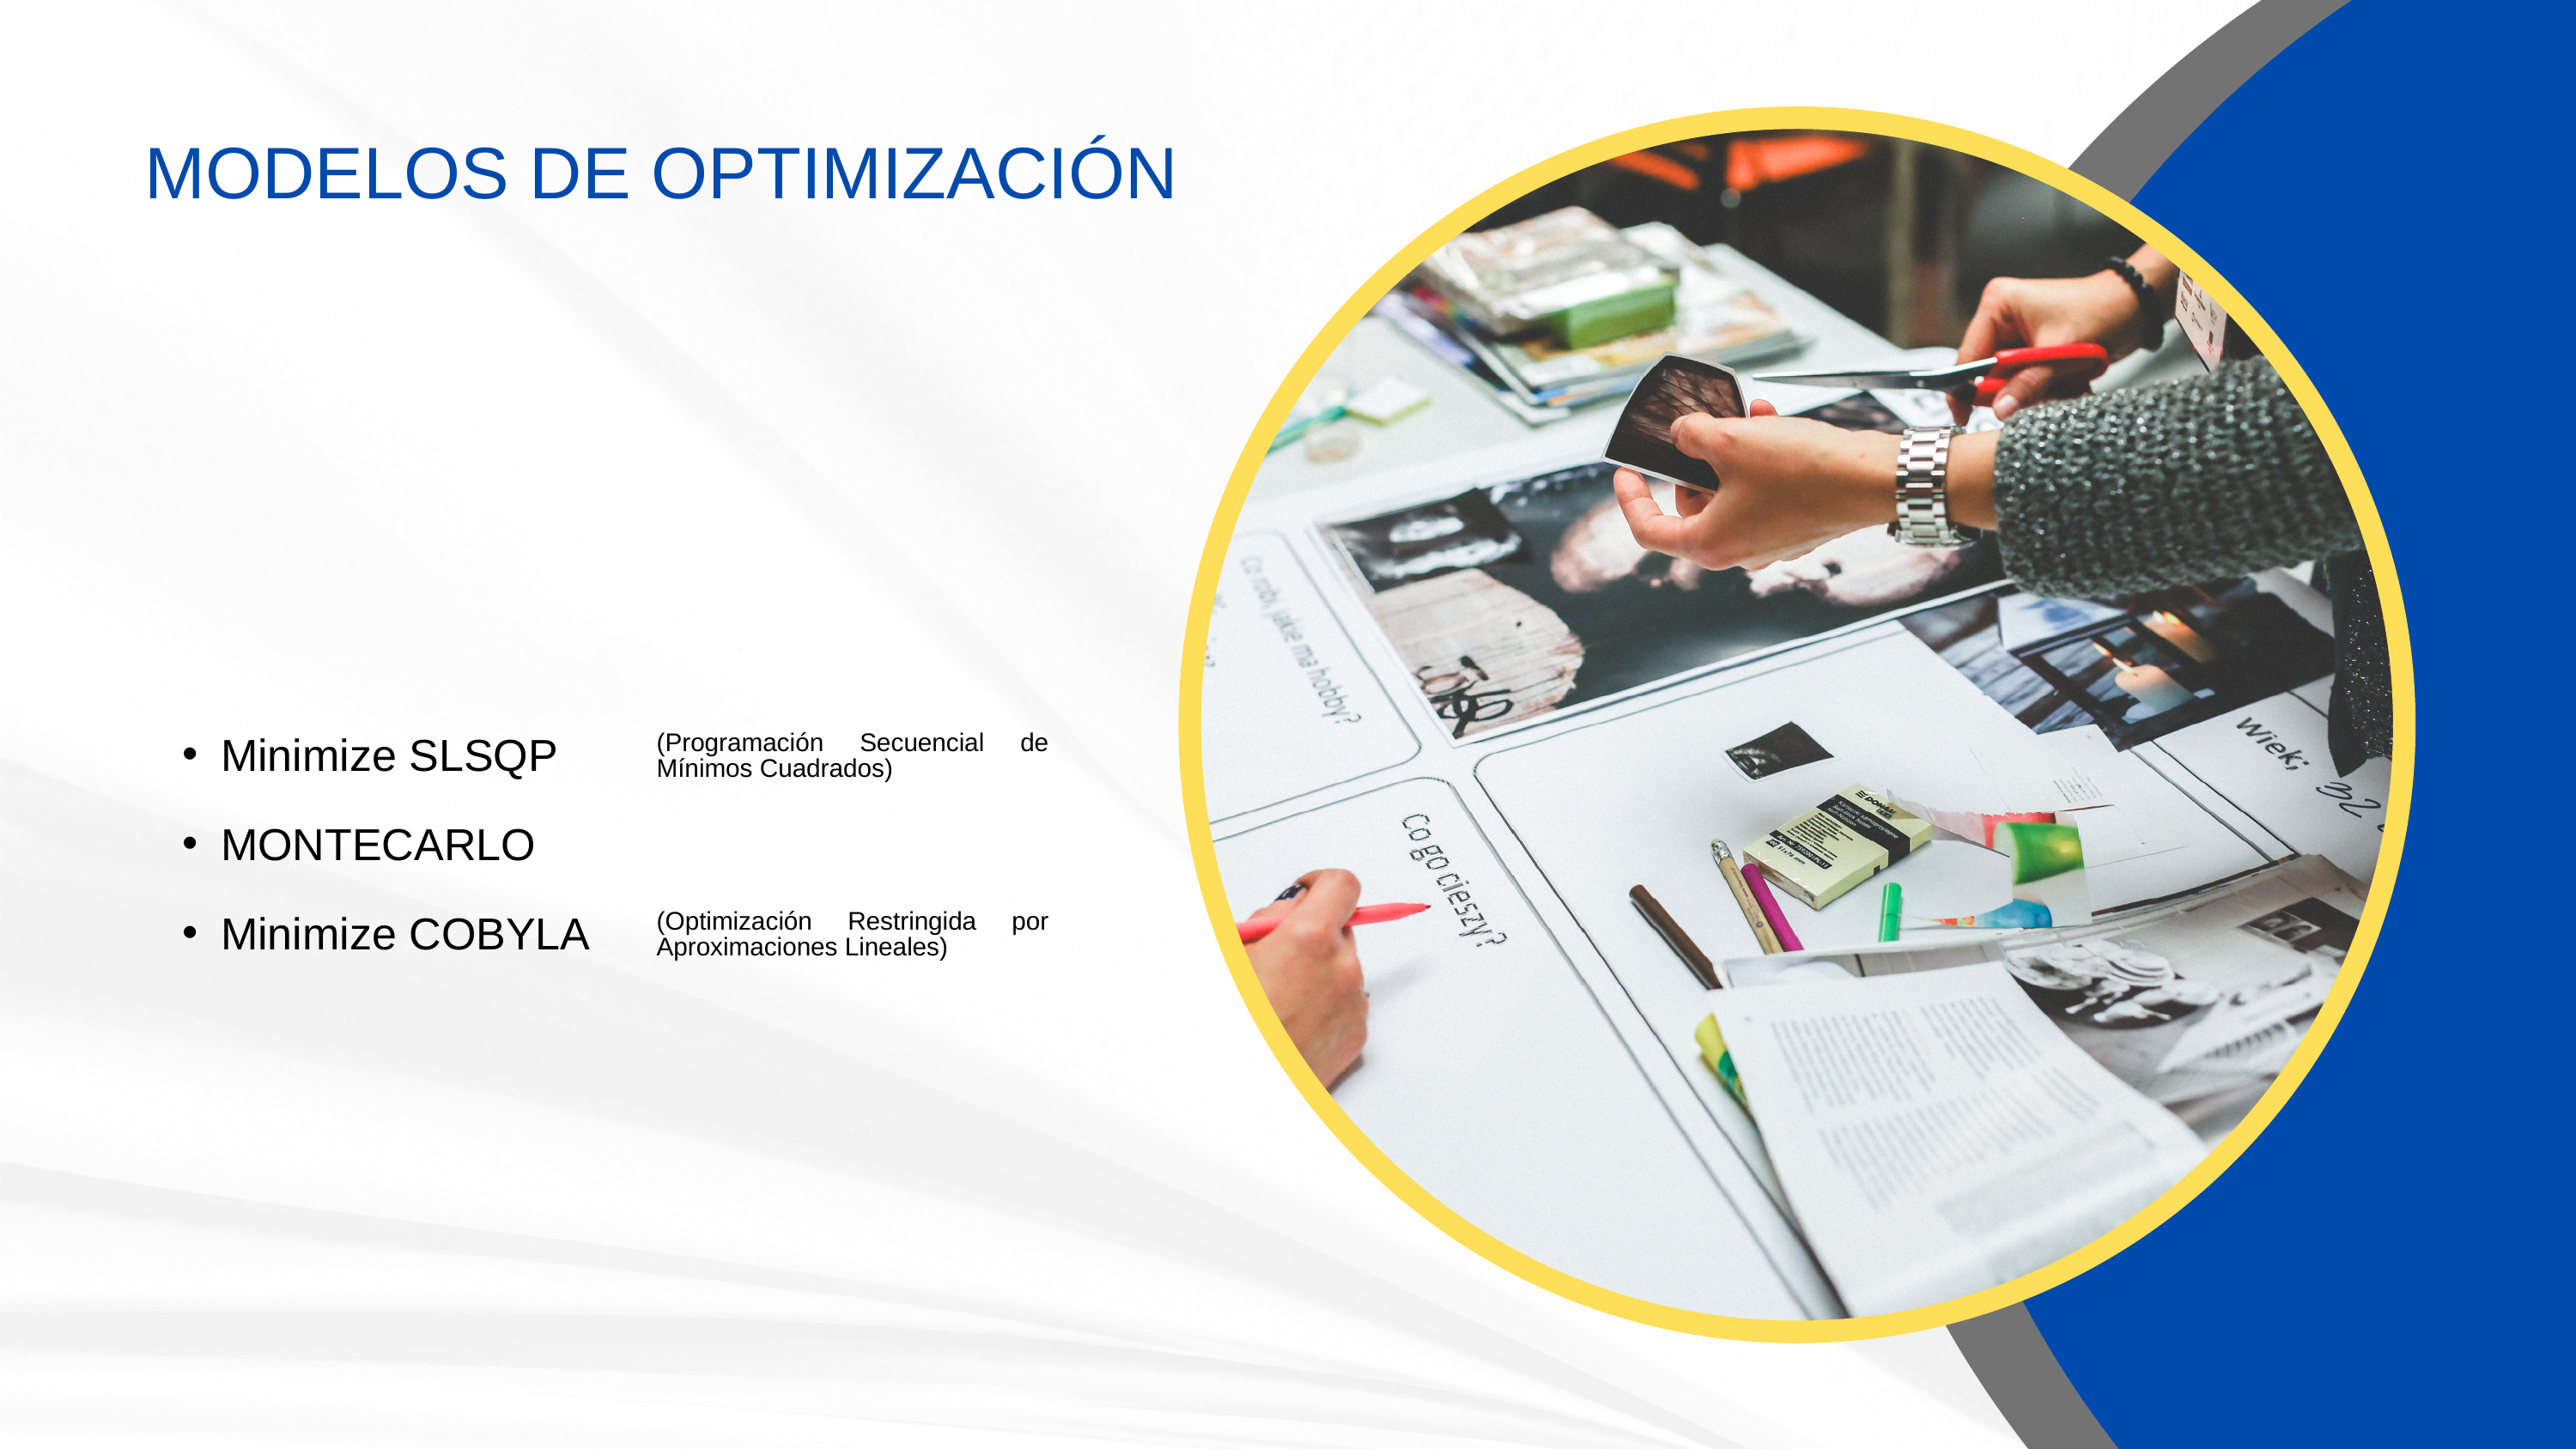

MODELOS DE OPTIMIZACIÓN
(Programación Secuencial de Mínimos Cuadrados)

(Optimización Restringida por Aproximaciones Lineales)
Minimize SLSQP

MONTECARLO

Minimize COBYLA